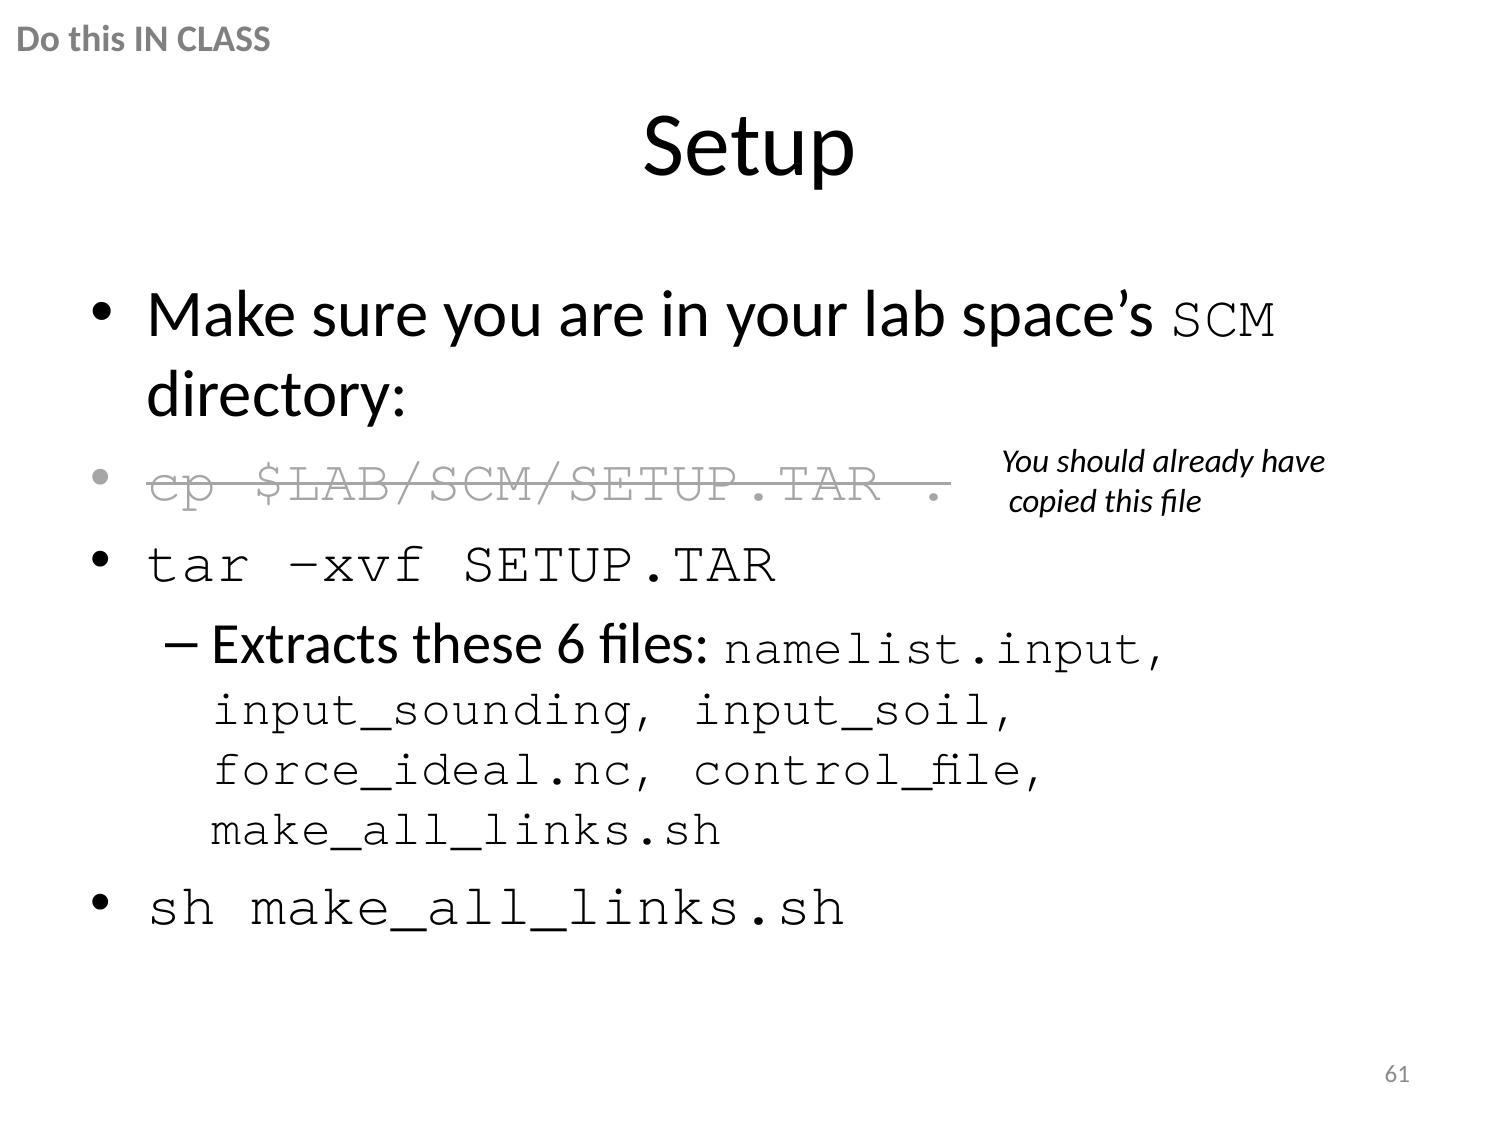

Do this IN CLASS
# Setup
Make sure you are in your lab space’s SCM directory:
cp $LAB/SCM/SETUP.TAR .
tar –xvf SETUP.TAR
Extracts these 6 files: namelist.input, input_sounding, input_soil, force_ideal.nc, control_file, make_all_links.sh
sh make_all_links.sh
You should already have
 copied this file
61